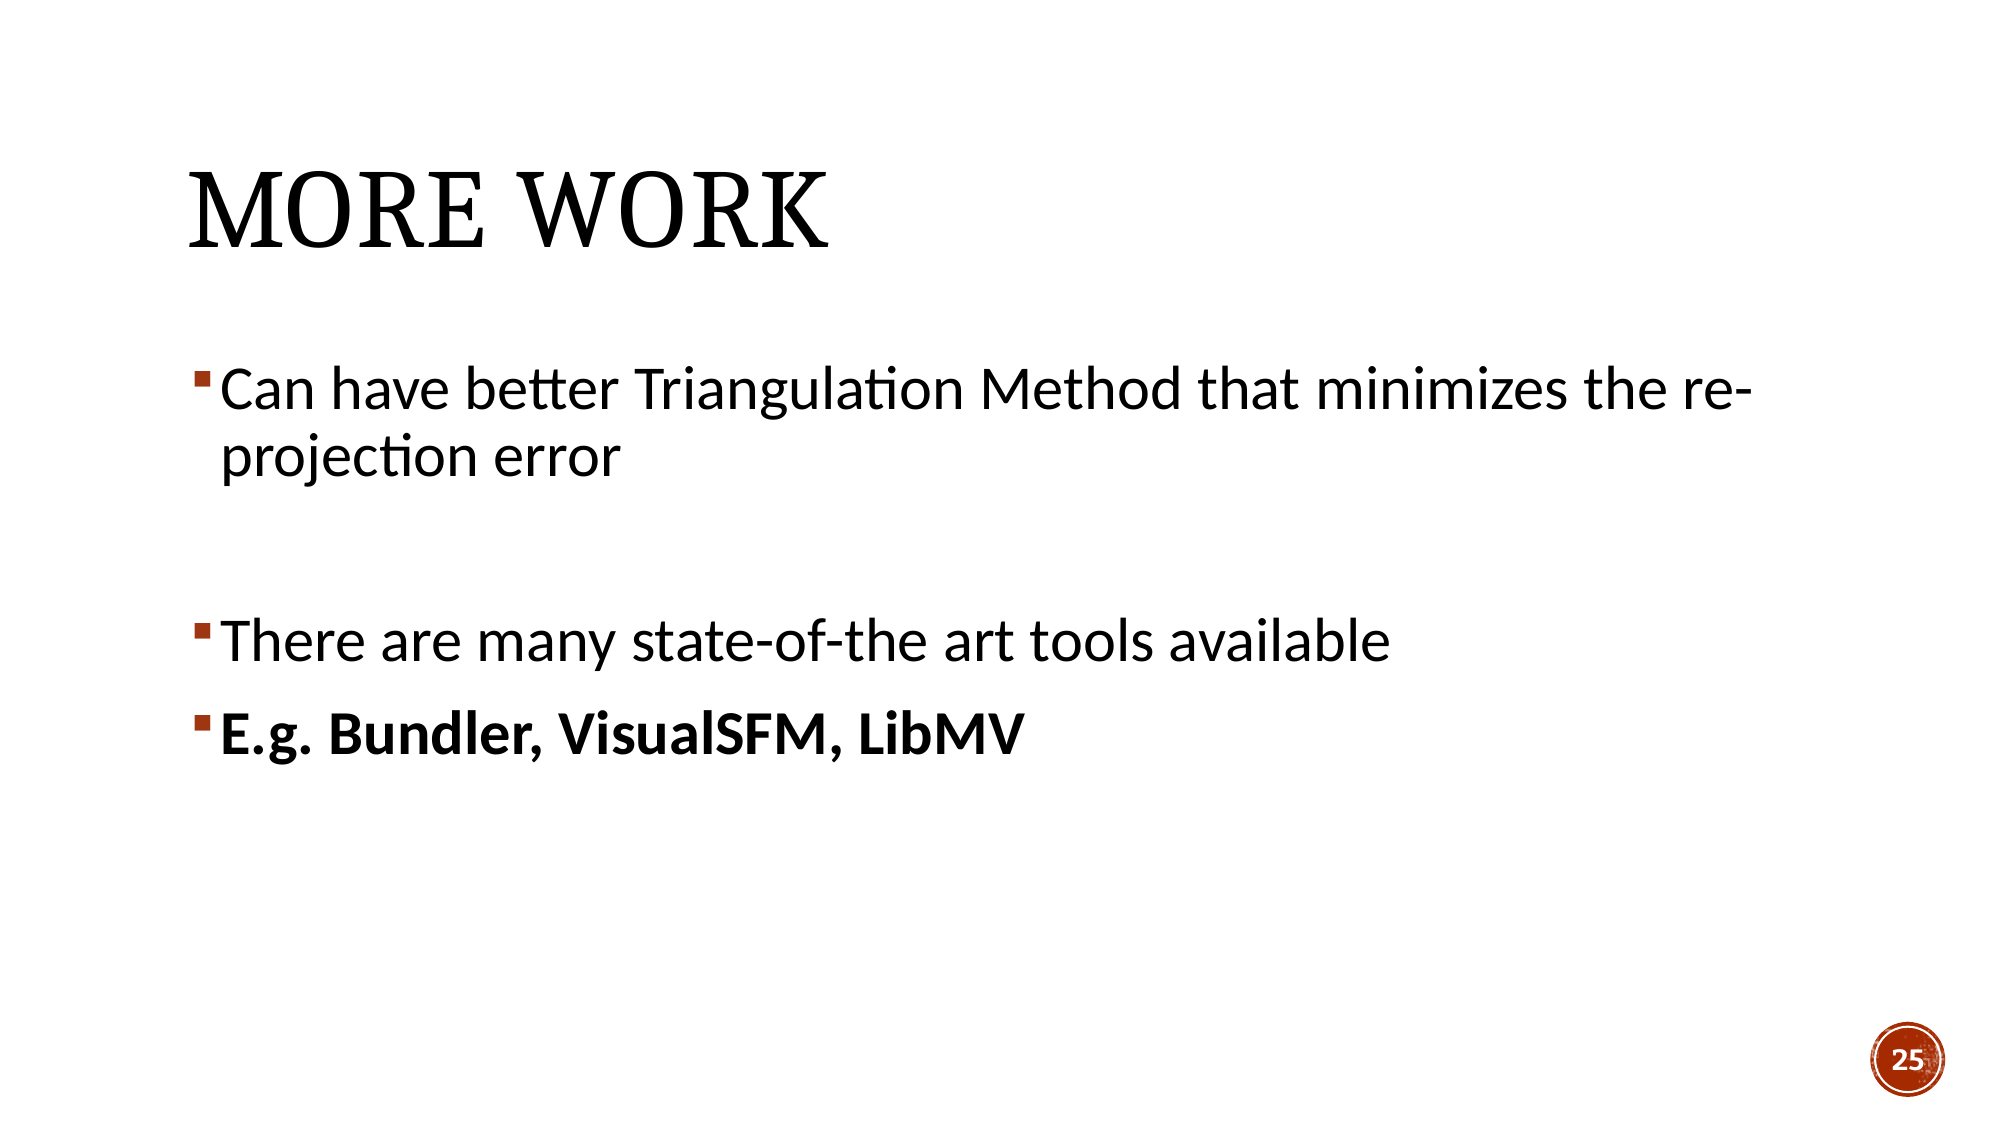

# MORE WORK
Can have better Triangulation Method that minimizes the re-projection error

There are many state-of-the art tools available
E.g. Bundler, VisualSFM, LibMV
25